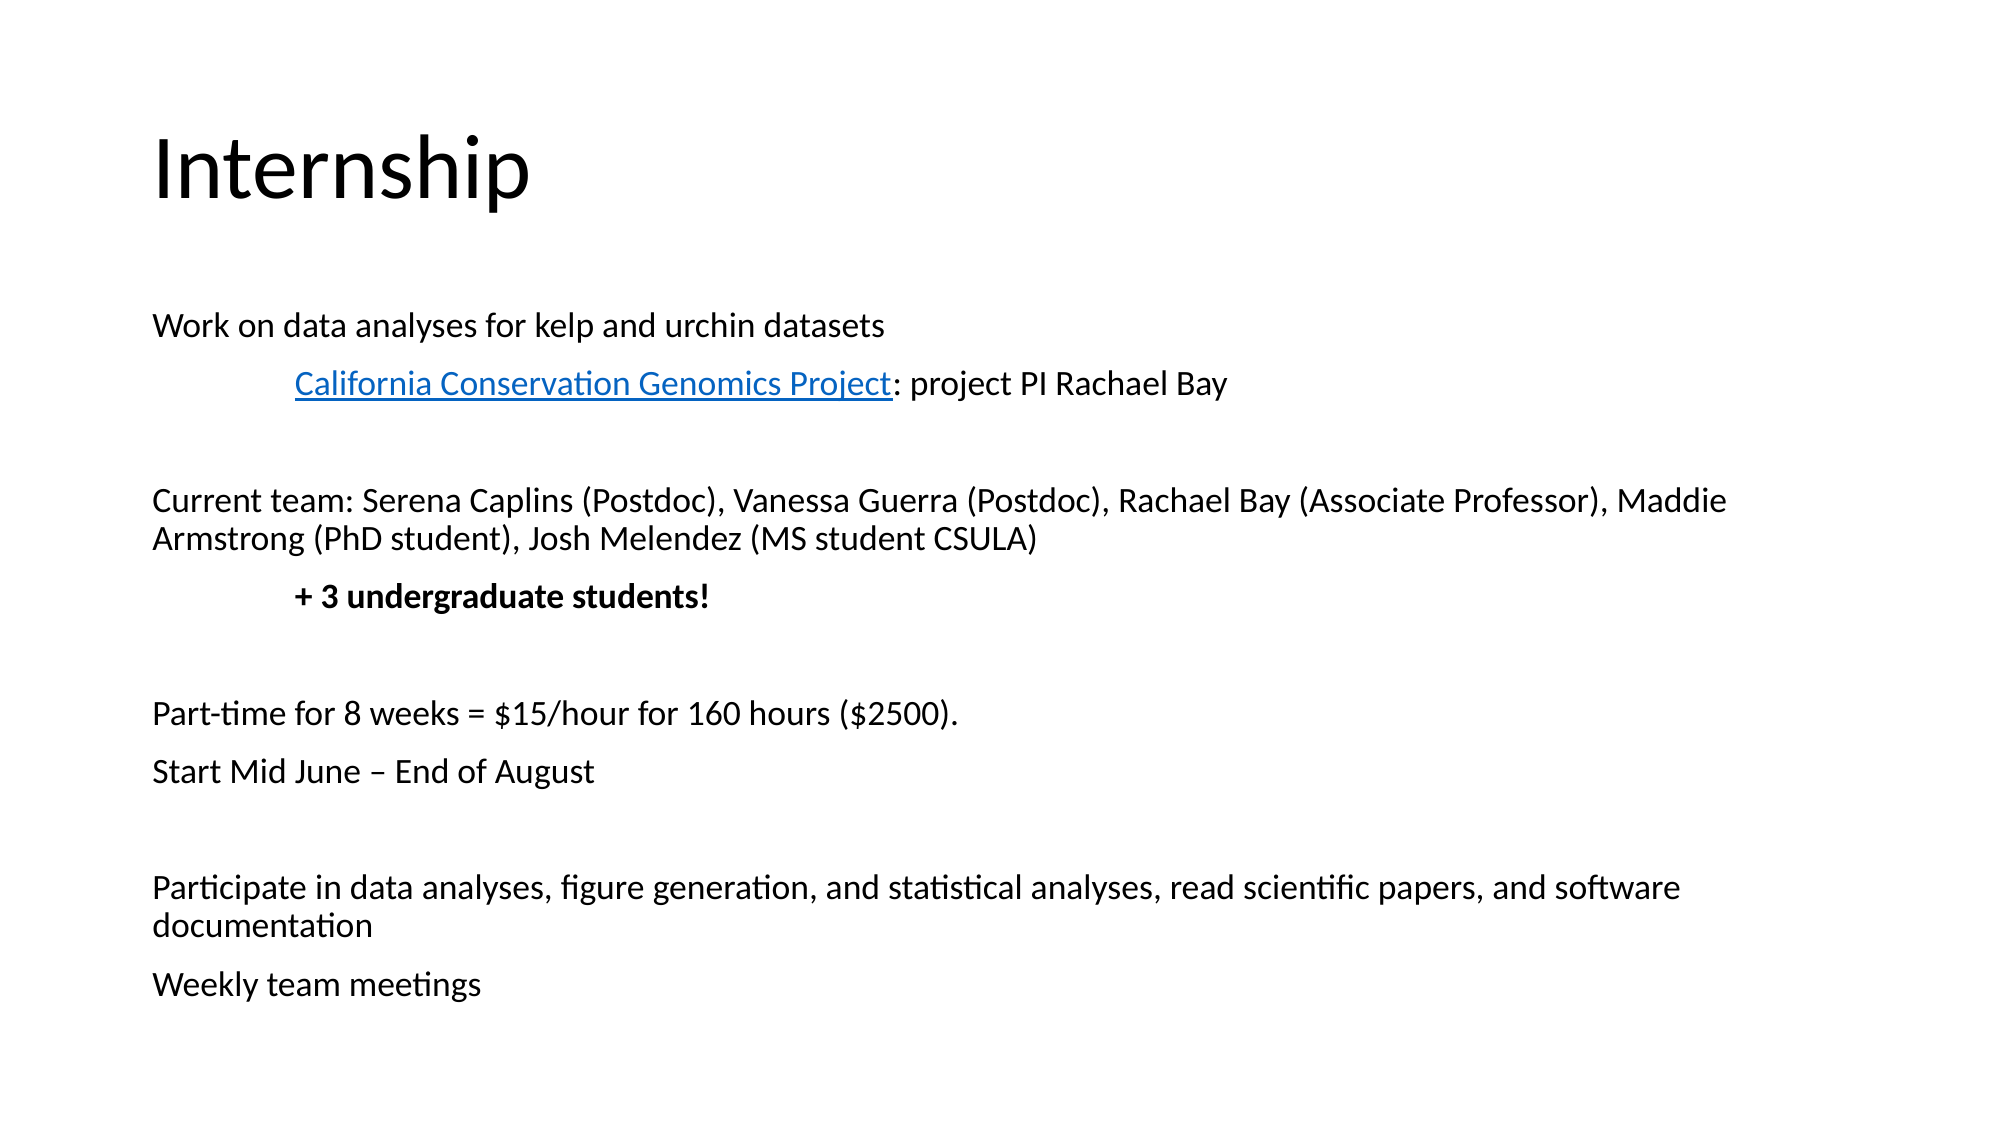

# Internship
Work on data analyses for kelp and urchin datasets
	California Conservation Genomics Project: project PI Rachael Bay

Current team: Serena Caplins (Postdoc), Vanessa Guerra (Postdoc), Rachael Bay (Associate Professor), Maddie Armstrong (PhD student), Josh Melendez (MS student CSULA)
	+ 3 undergraduate students!

Part-time for 8 weeks = $15/hour for 160 hours ($2500).
Start Mid June – End of August

Participate in data analyses, figure generation, and statistical analyses, read scientific papers, and software documentation
Weekly team meetings